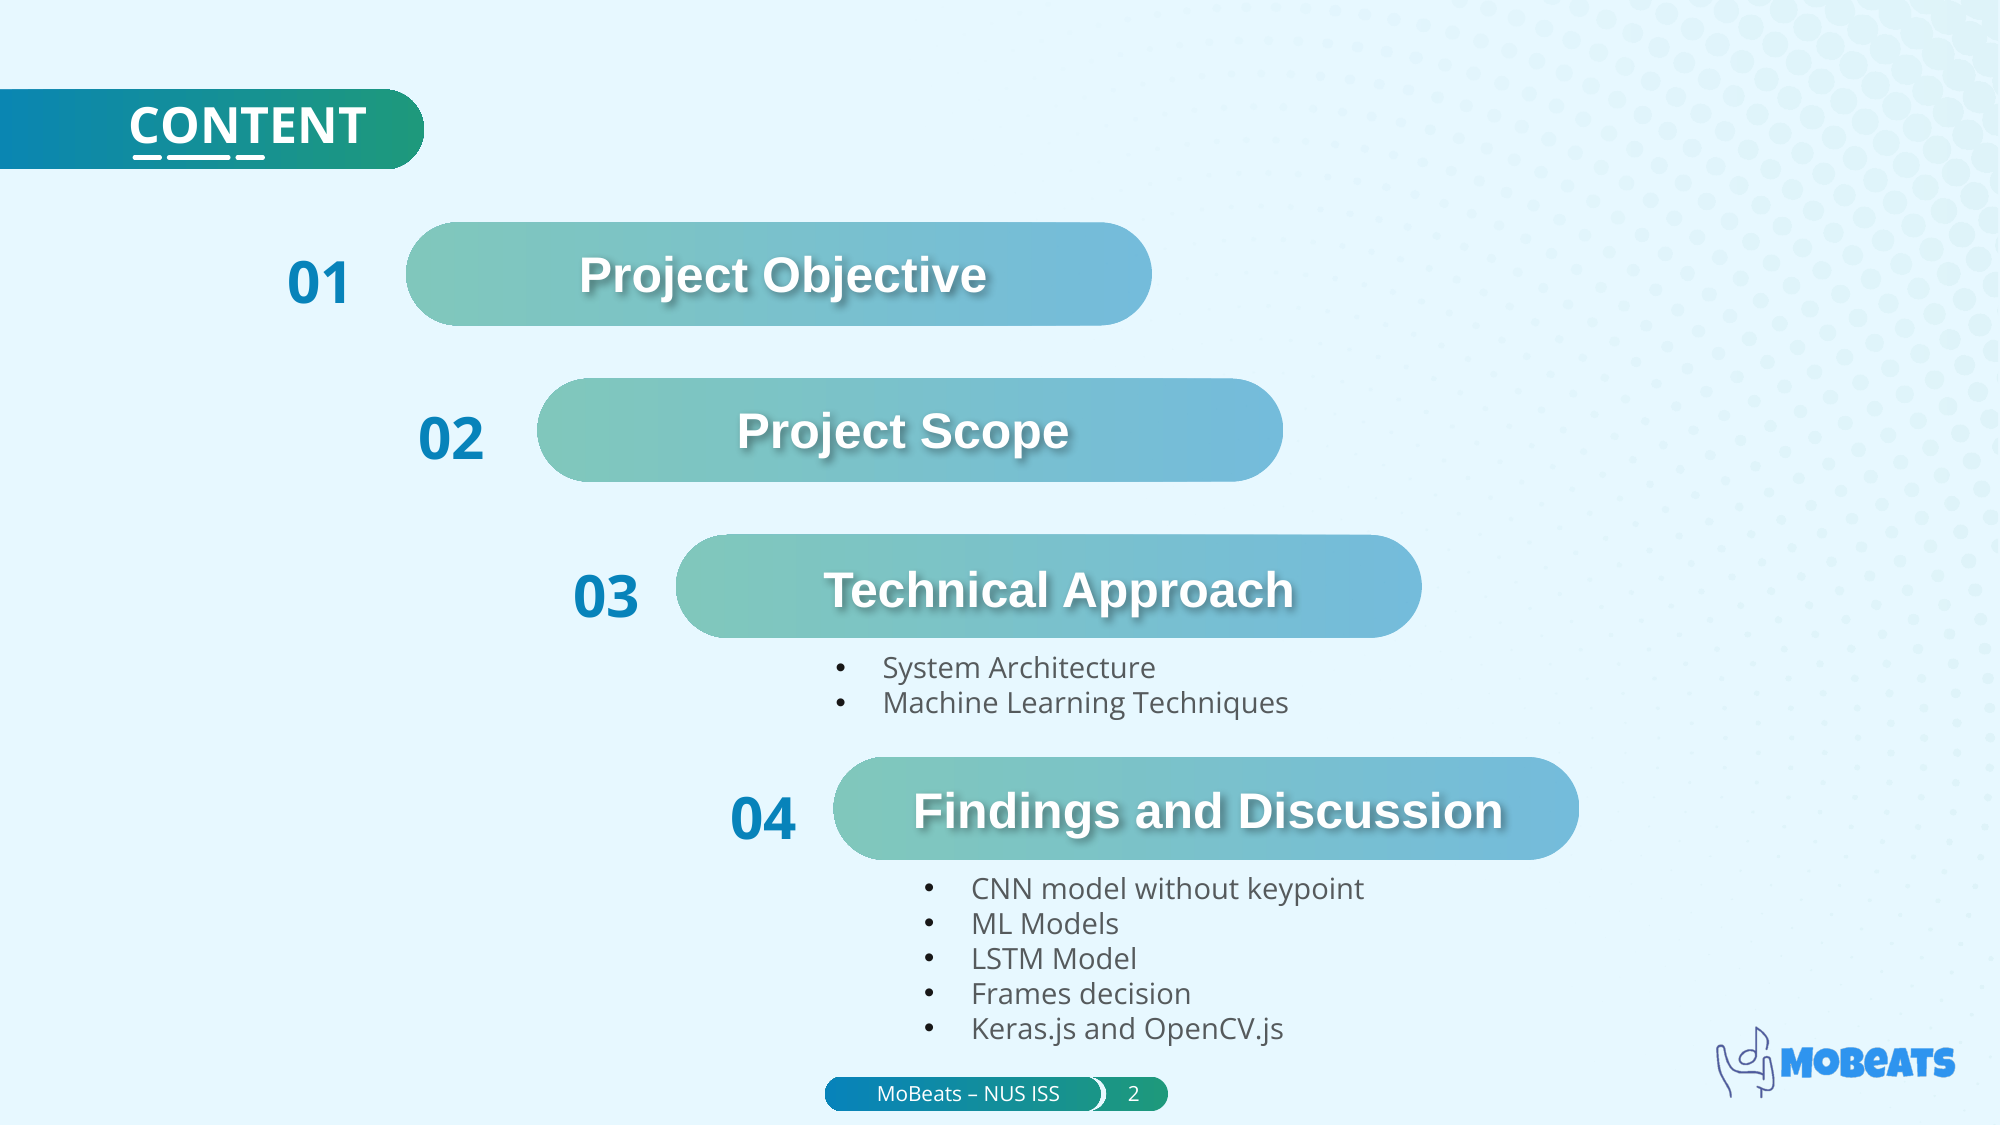

CONTENT

Project Objective
01

Project Scope
02

Technical Approach
03
System Architecture
Machine Learning Techniques

Findings and Discussion
04
CNN model without keypoint
ML Models
LSTM Model
Frames decision
Keras.js and OpenCV.js